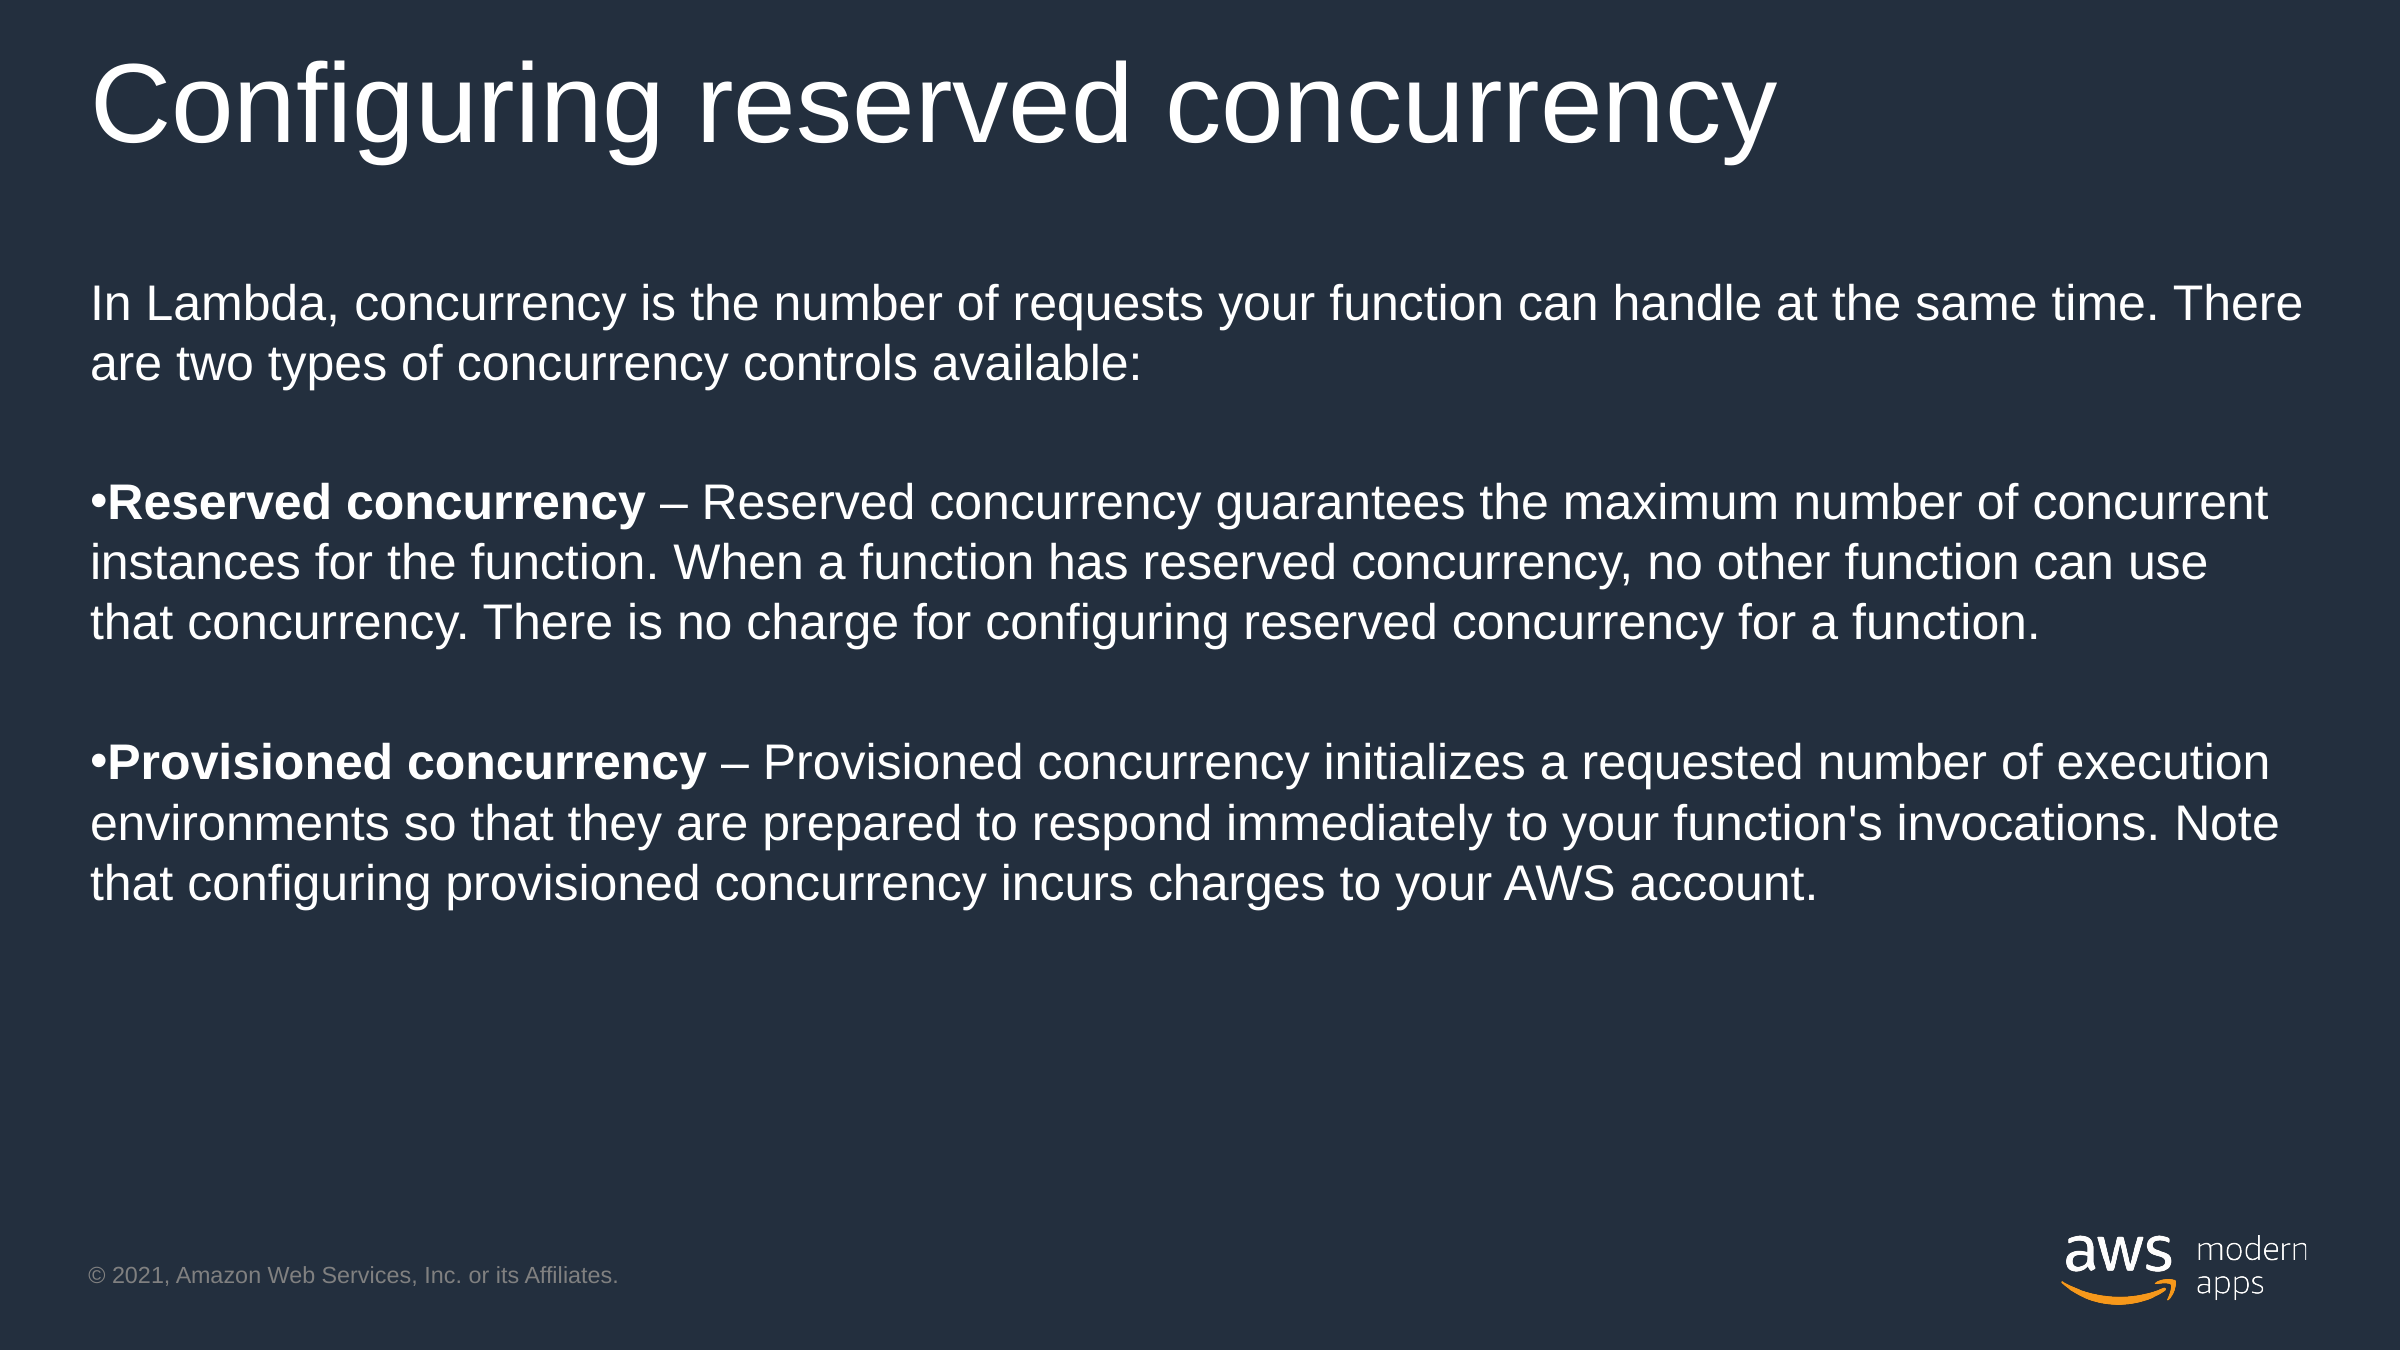

# Configuring reserved concurrency
In Lambda, concurrency is the number of requests your function can handle at the same time. There are two types of concurrency controls available:

Reserved concurrency – Reserved concurrency guarantees the maximum number of concurrent instances for the function. When a function has reserved concurrency, no other function can use that concurrency. There is no charge for configuring reserved concurrency for a function.

Provisioned concurrency – Provisioned concurrency initializes a requested number of execution environments so that they are prepared to respond immediately to your function's invocations. Note that configuring provisioned concurrency incurs charges to your AWS account.